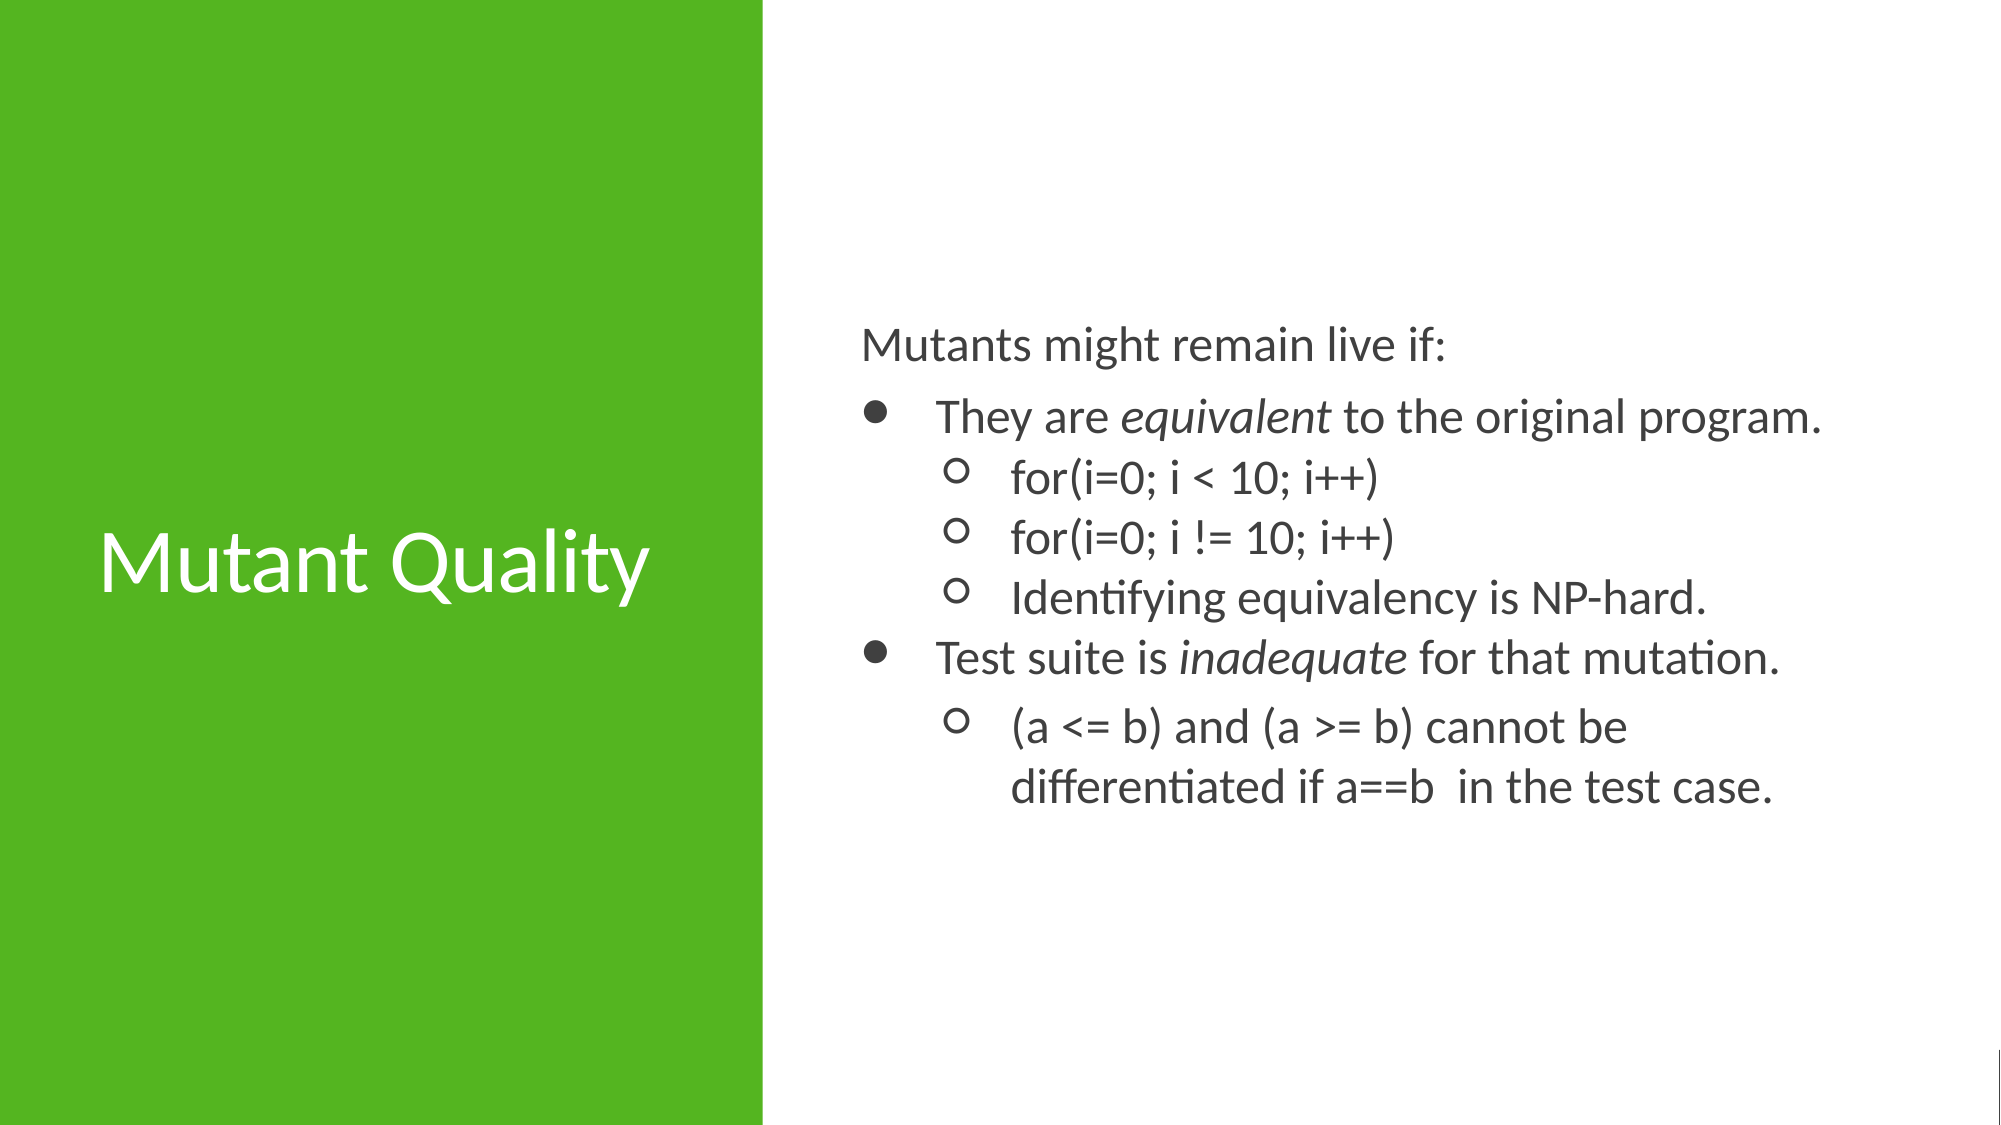

# Mutant Quality
Mutants might remain live if:
They are equivalent to the original program.
for(i=0; i < 10; i++)
for(i=0; i != 10; i++)
Identifying equivalency is NP-hard.
Test suite is inadequate for that mutation.
(a <= b) and (a >= b) cannot be differentiated if a==b  in the test case.